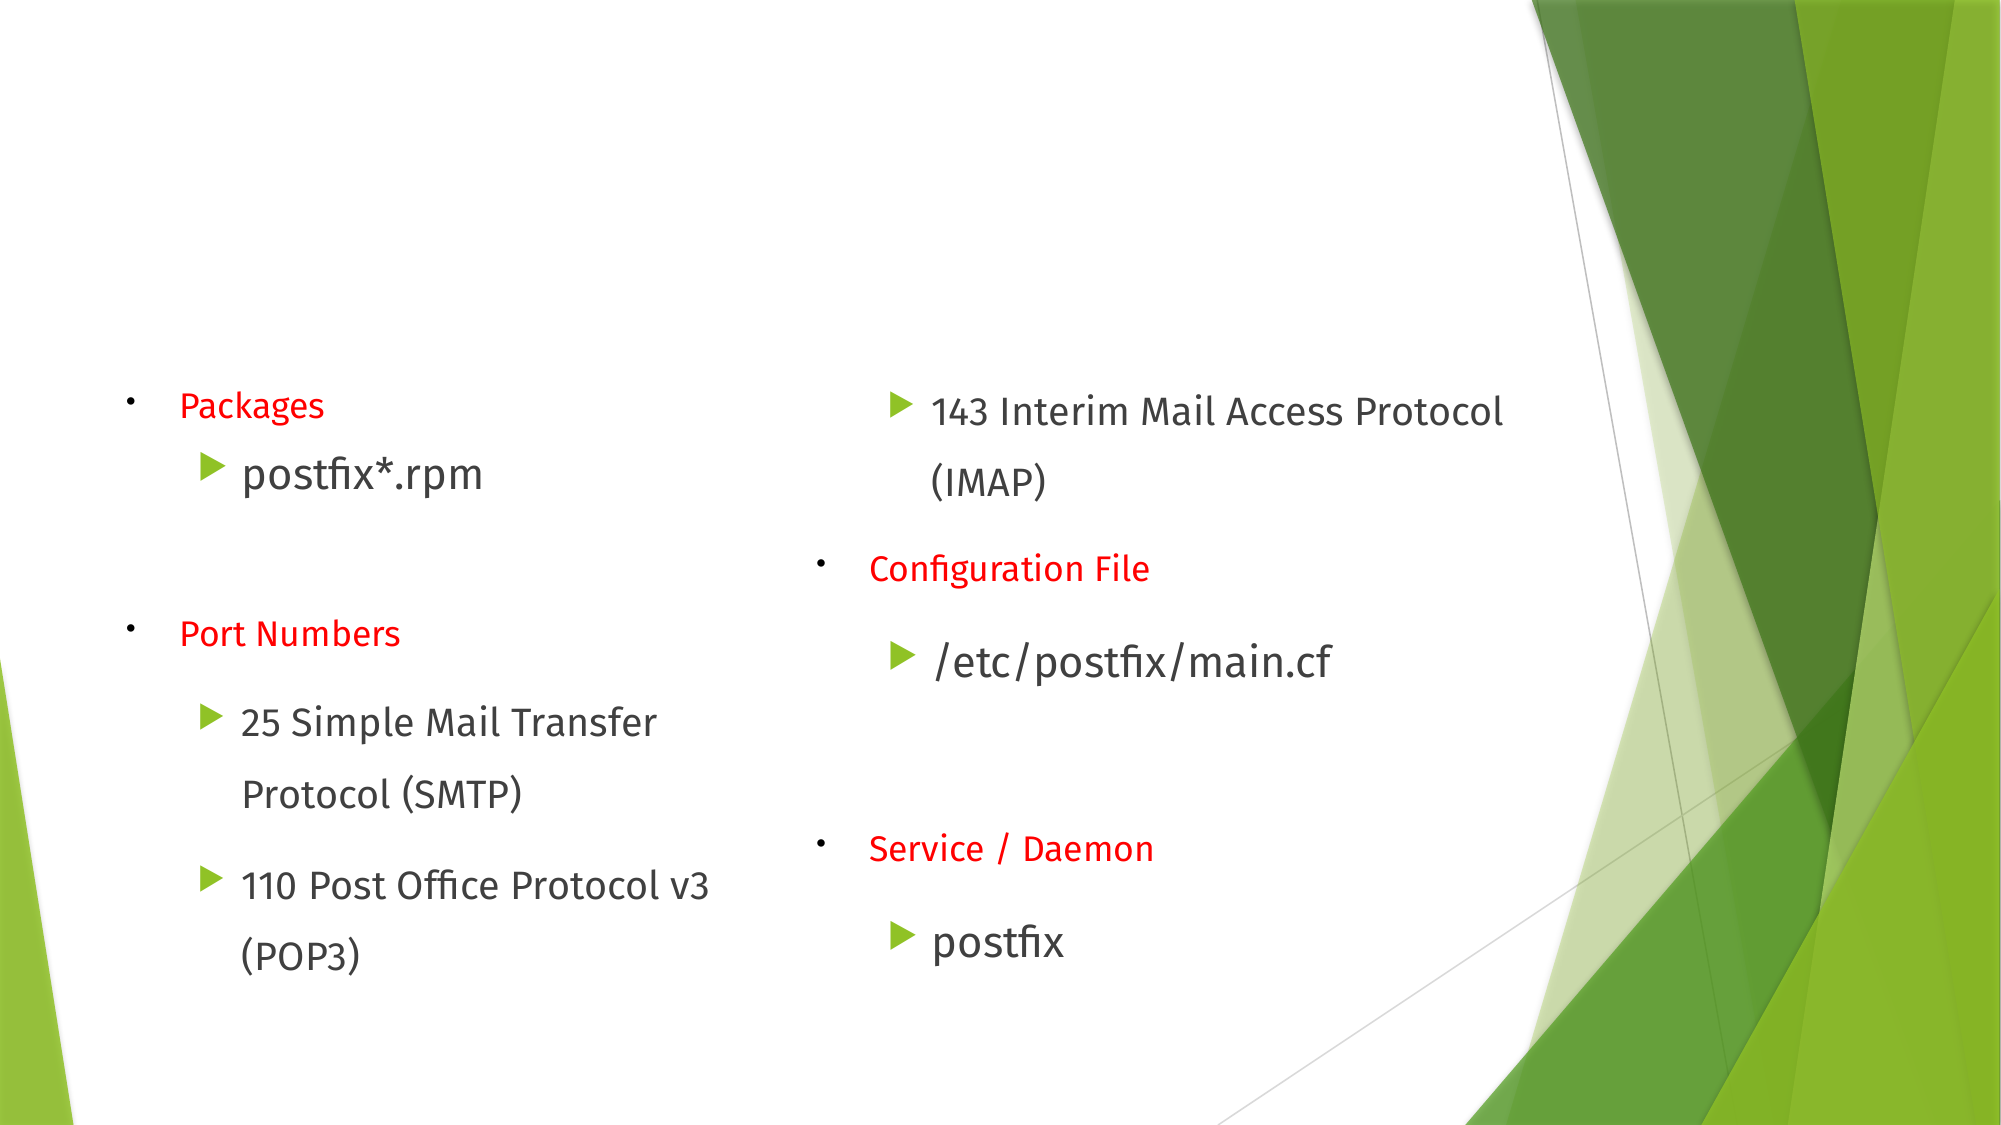

# Postfix Configuration
Packages
postfix*.rpm

Port Numbers
25 Simple Mail Transfer Protocol (SMTP)
110 Post Office Protocol v3 (POP3)
143 Interim Mail Access Protocol (IMAP)
Configuration File
/etc/postfix/main.cf

Service / Daemon
postfix